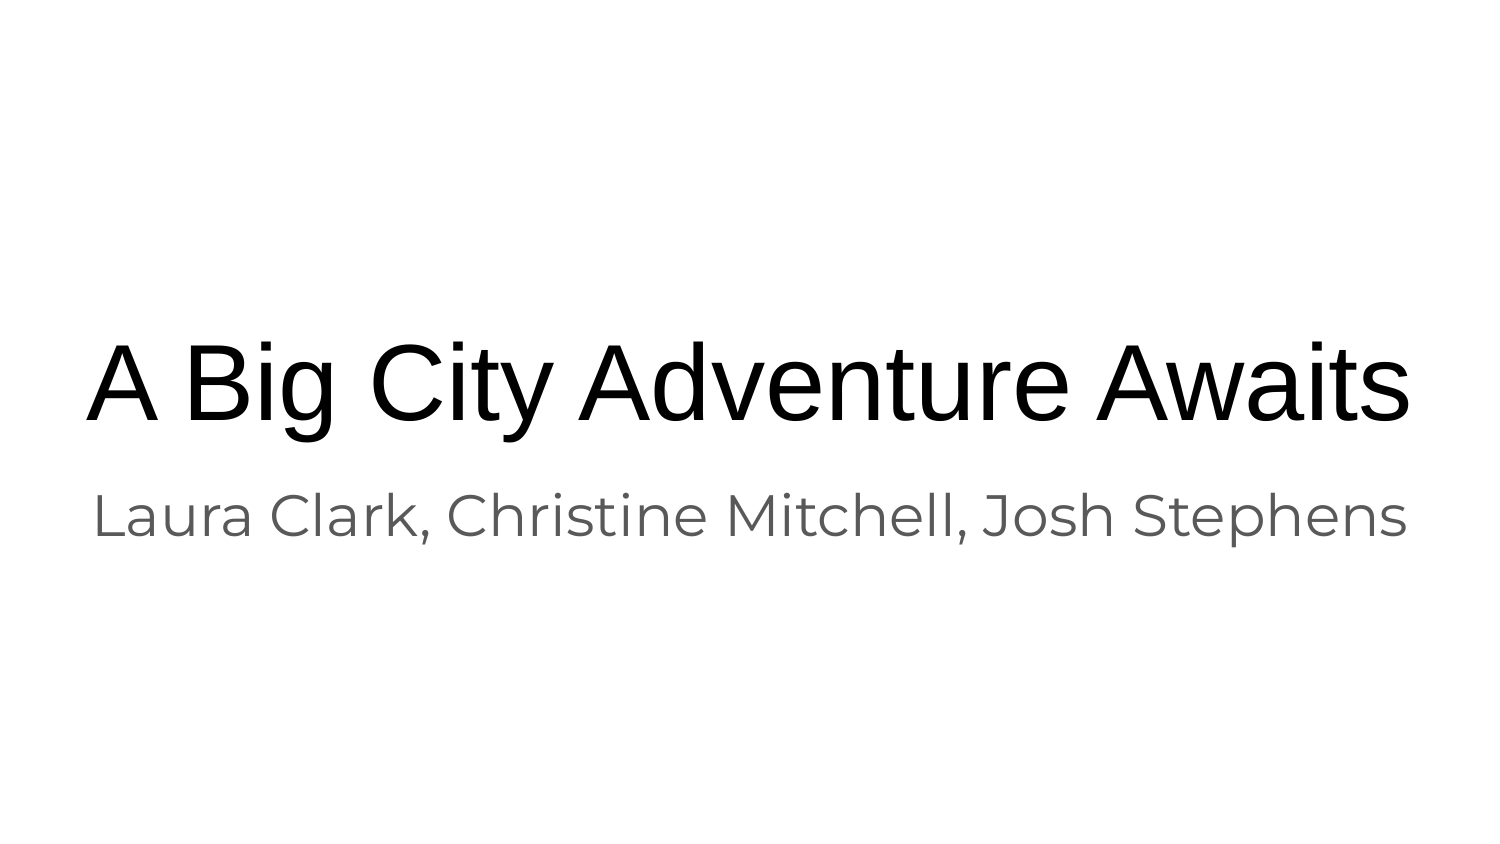

# A Big City Adventure Awaits
Laura Clark, Christine Mitchell, Josh Stephens